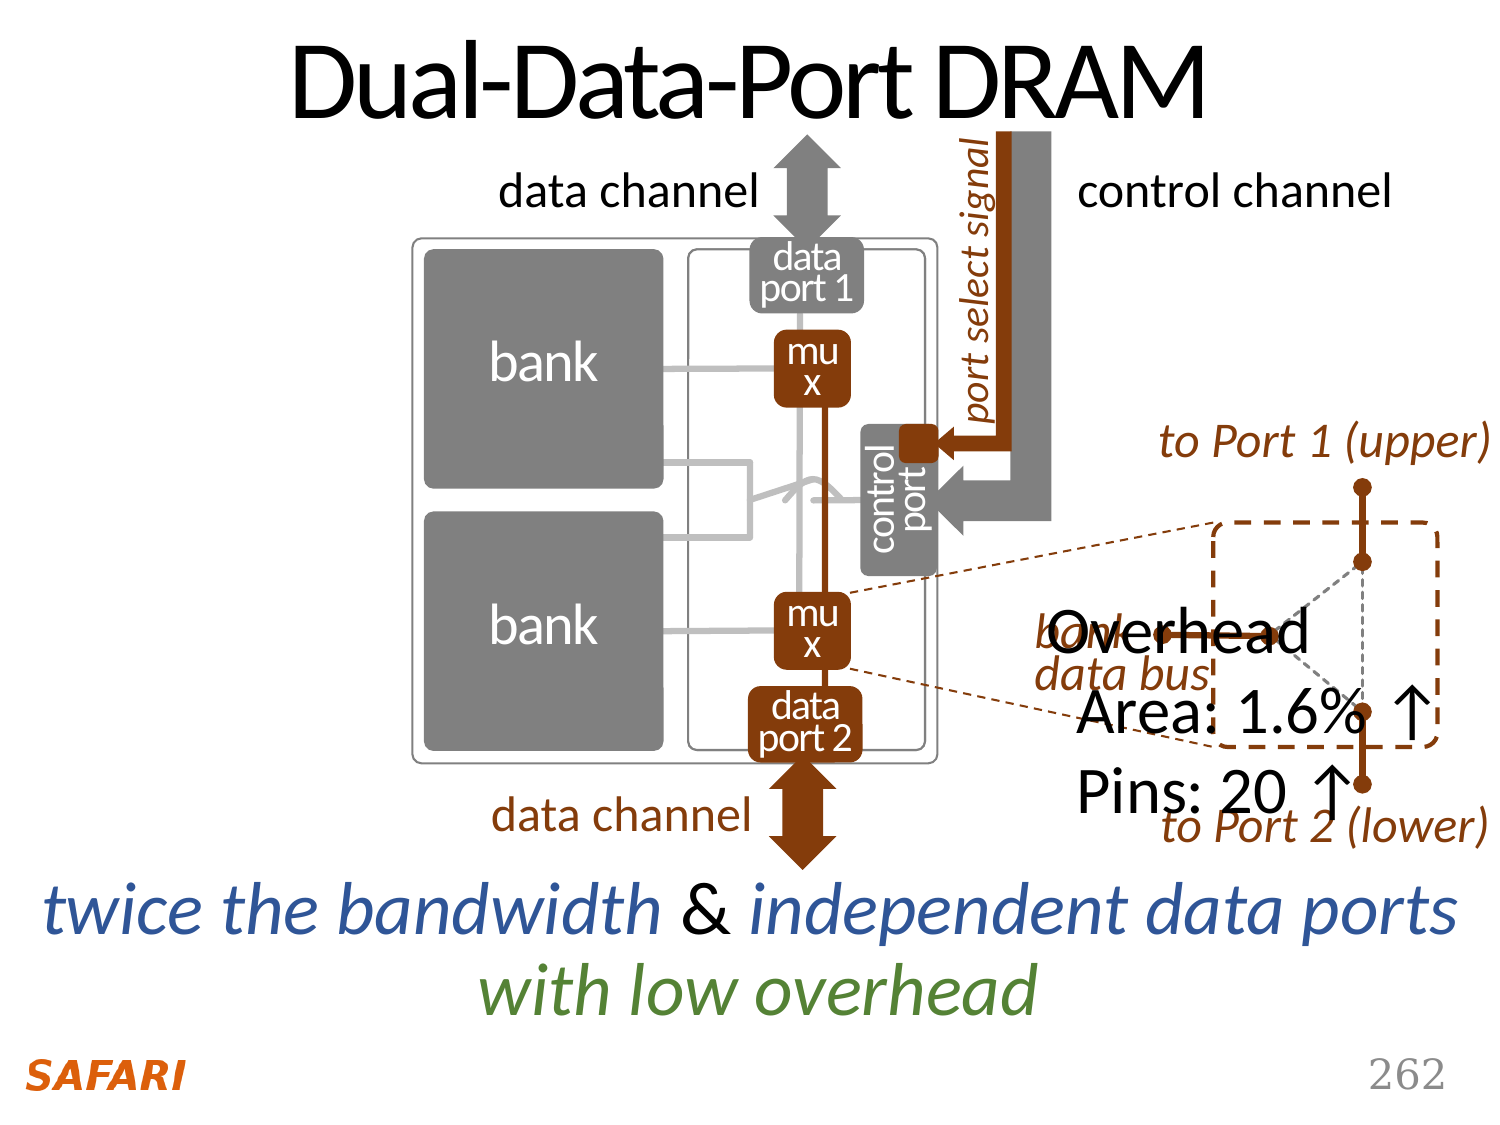

Dual-Data-Port DRAM

port select signal
control channel

data channel
data port 1

periphery

bank
bank
mux
data port 2

data channel
to Port 1 (upper)

bank
data bus
to Port 2 (lower)
control port

bank
Overhead
  Area: 1.6% ↑
  Pins: 20 ↑
mux
twice the bandwidth & independent data ports  with low overhead